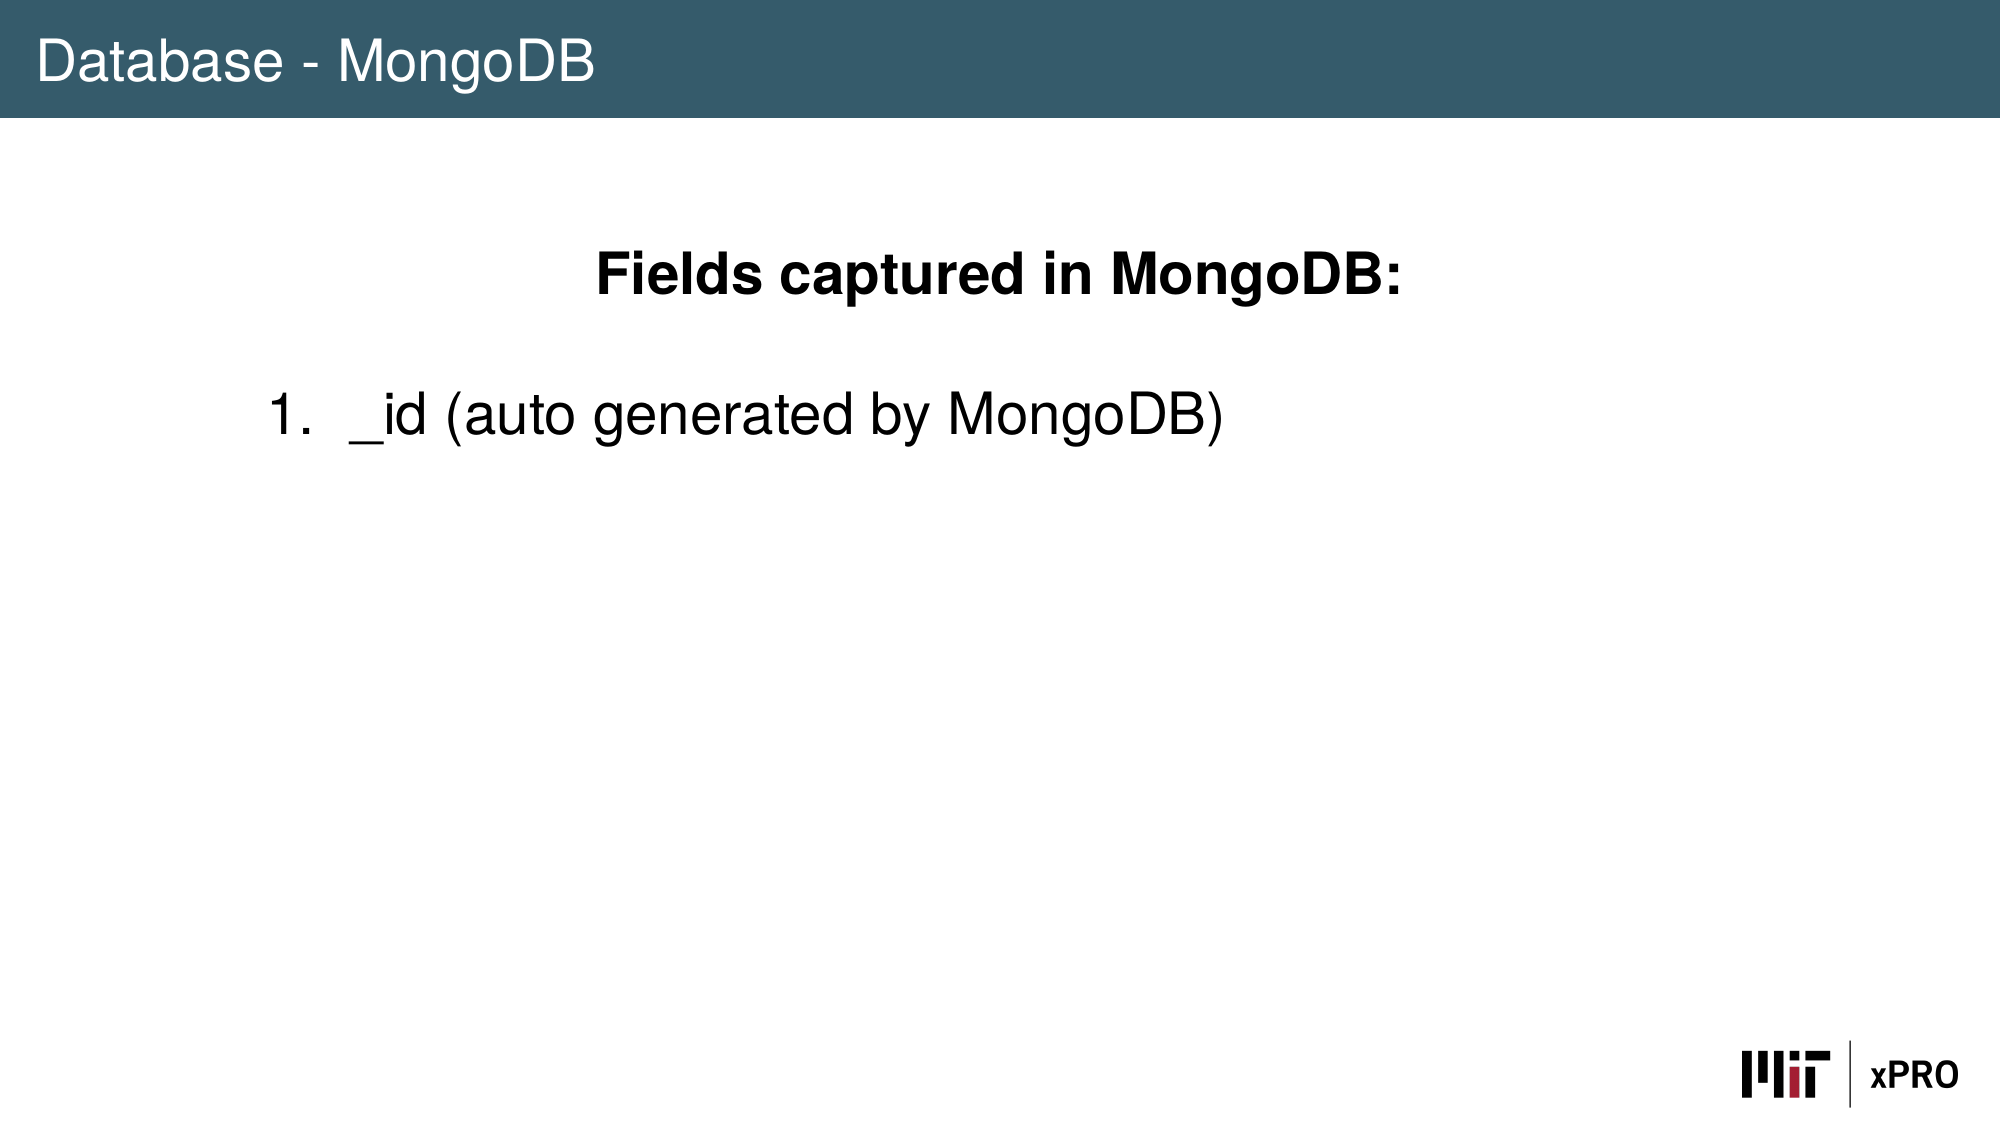

Database - MongoDB
Fields captured in MongoDB:

_id (auto generated by MongoDB)